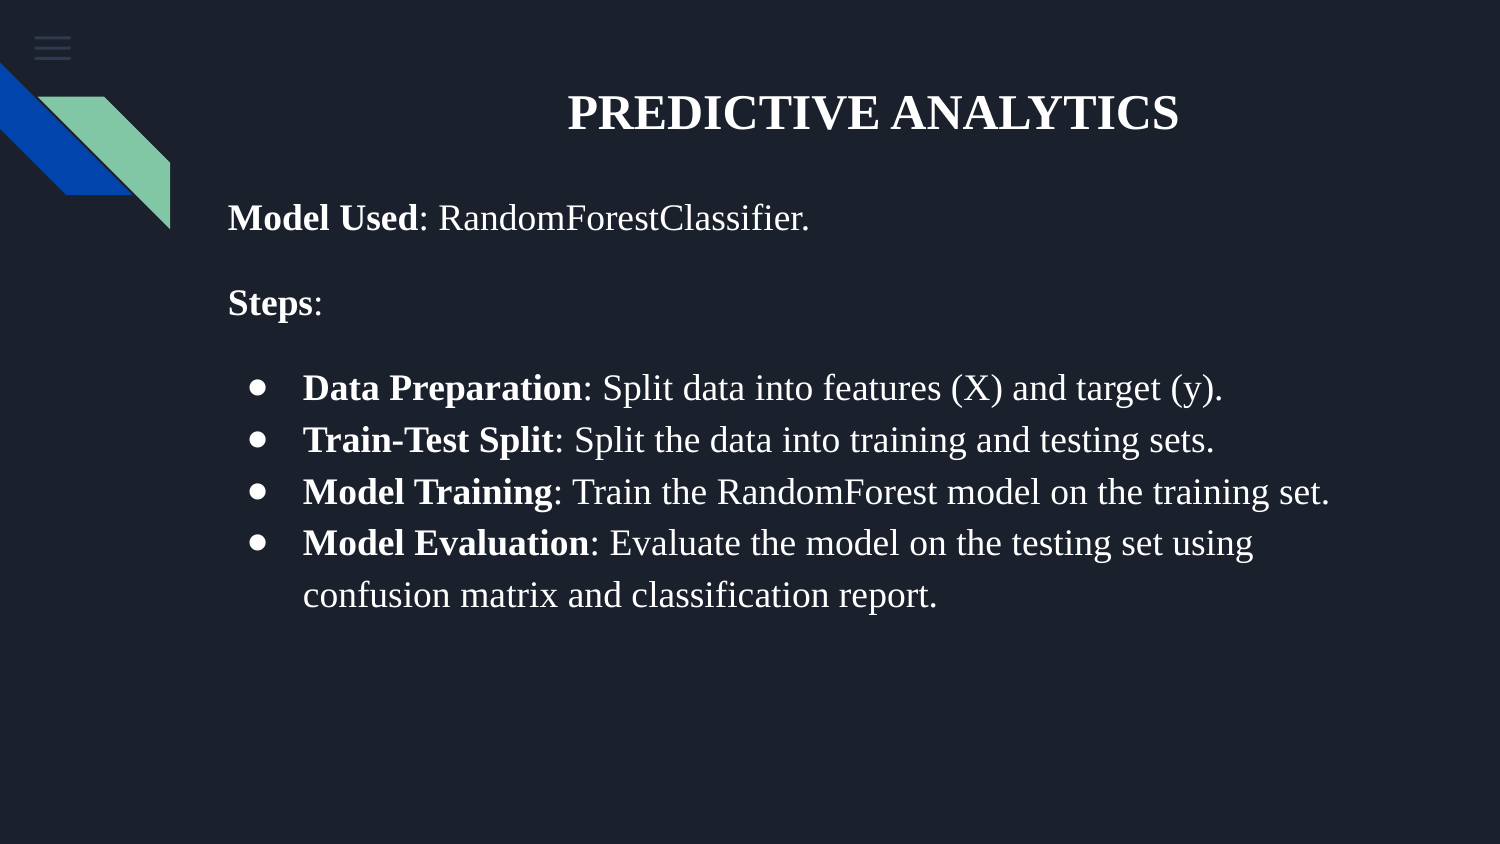

# PREDICTIVE ANALYTICS
Model Used: RandomForestClassifier.
Steps:
Data Preparation: Split data into features (X) and target (y).
Train-Test Split: Split the data into training and testing sets.
Model Training: Train the RandomForest model on the training set.
Model Evaluation: Evaluate the model on the testing set using confusion matrix and classification report.